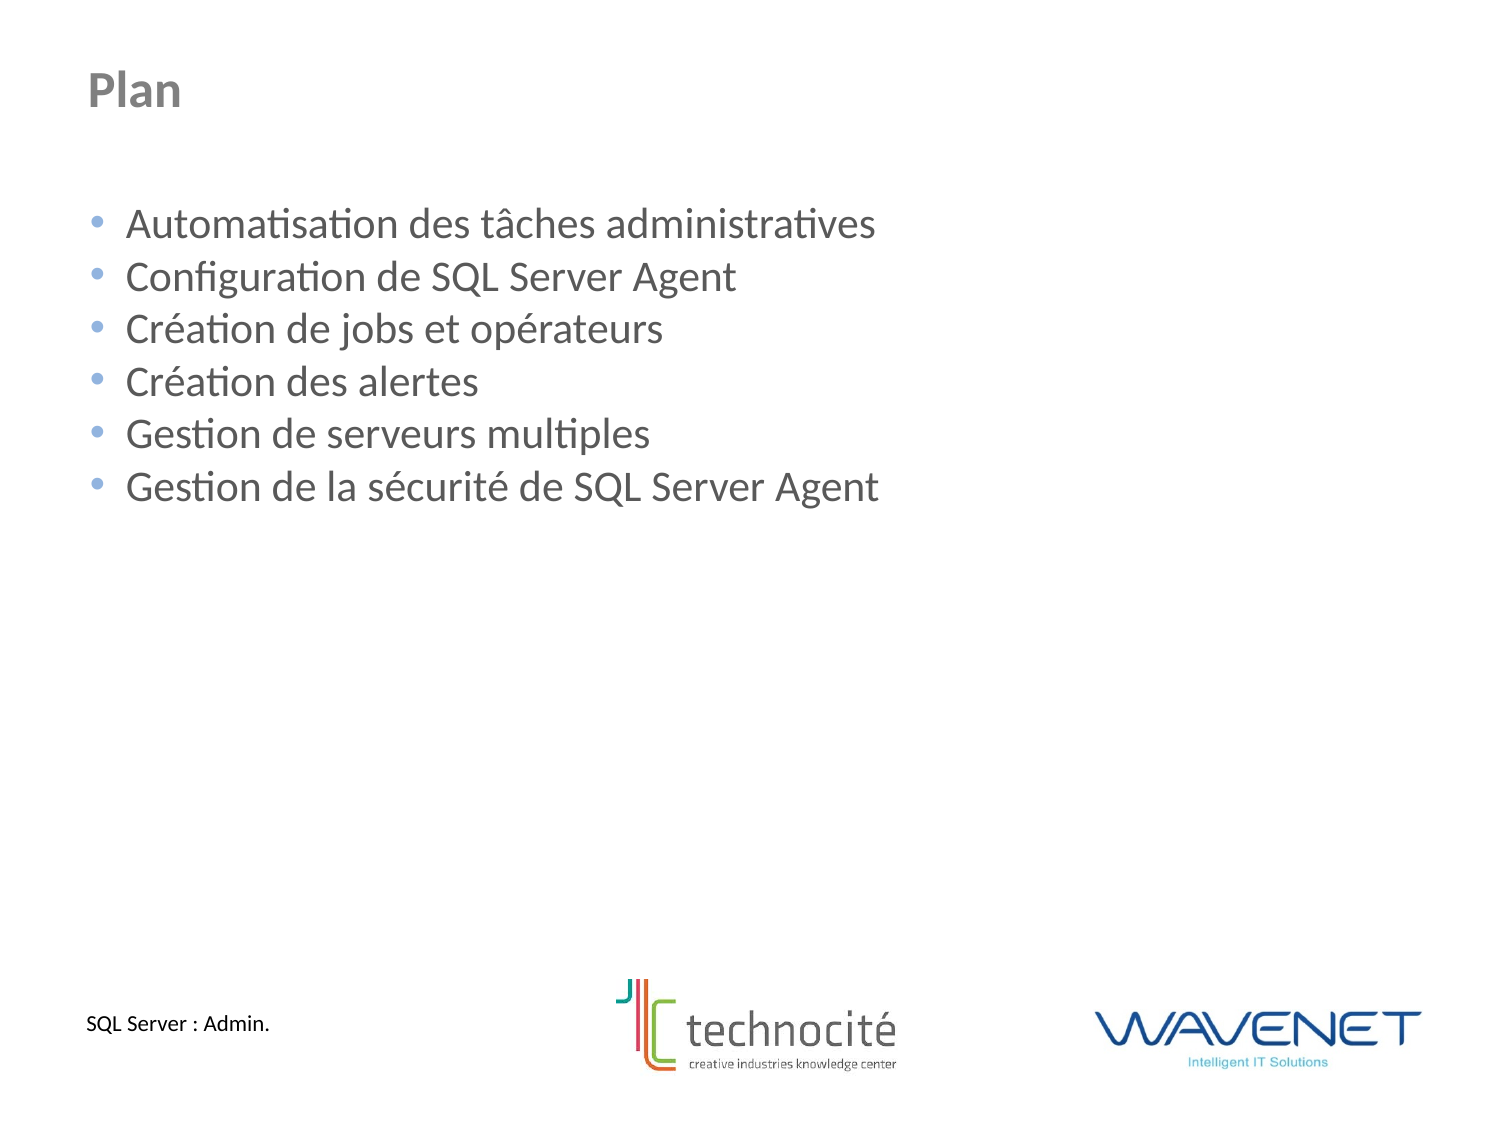

Plan
Automatisation des tâches administratives
Configuration de SQL Server Agent
Création de jobs et opérateurs
Création des alertes
Gestion de serveurs multiples
Gestion de la sécurité de SQL Server Agent
SQL Server : Admin.